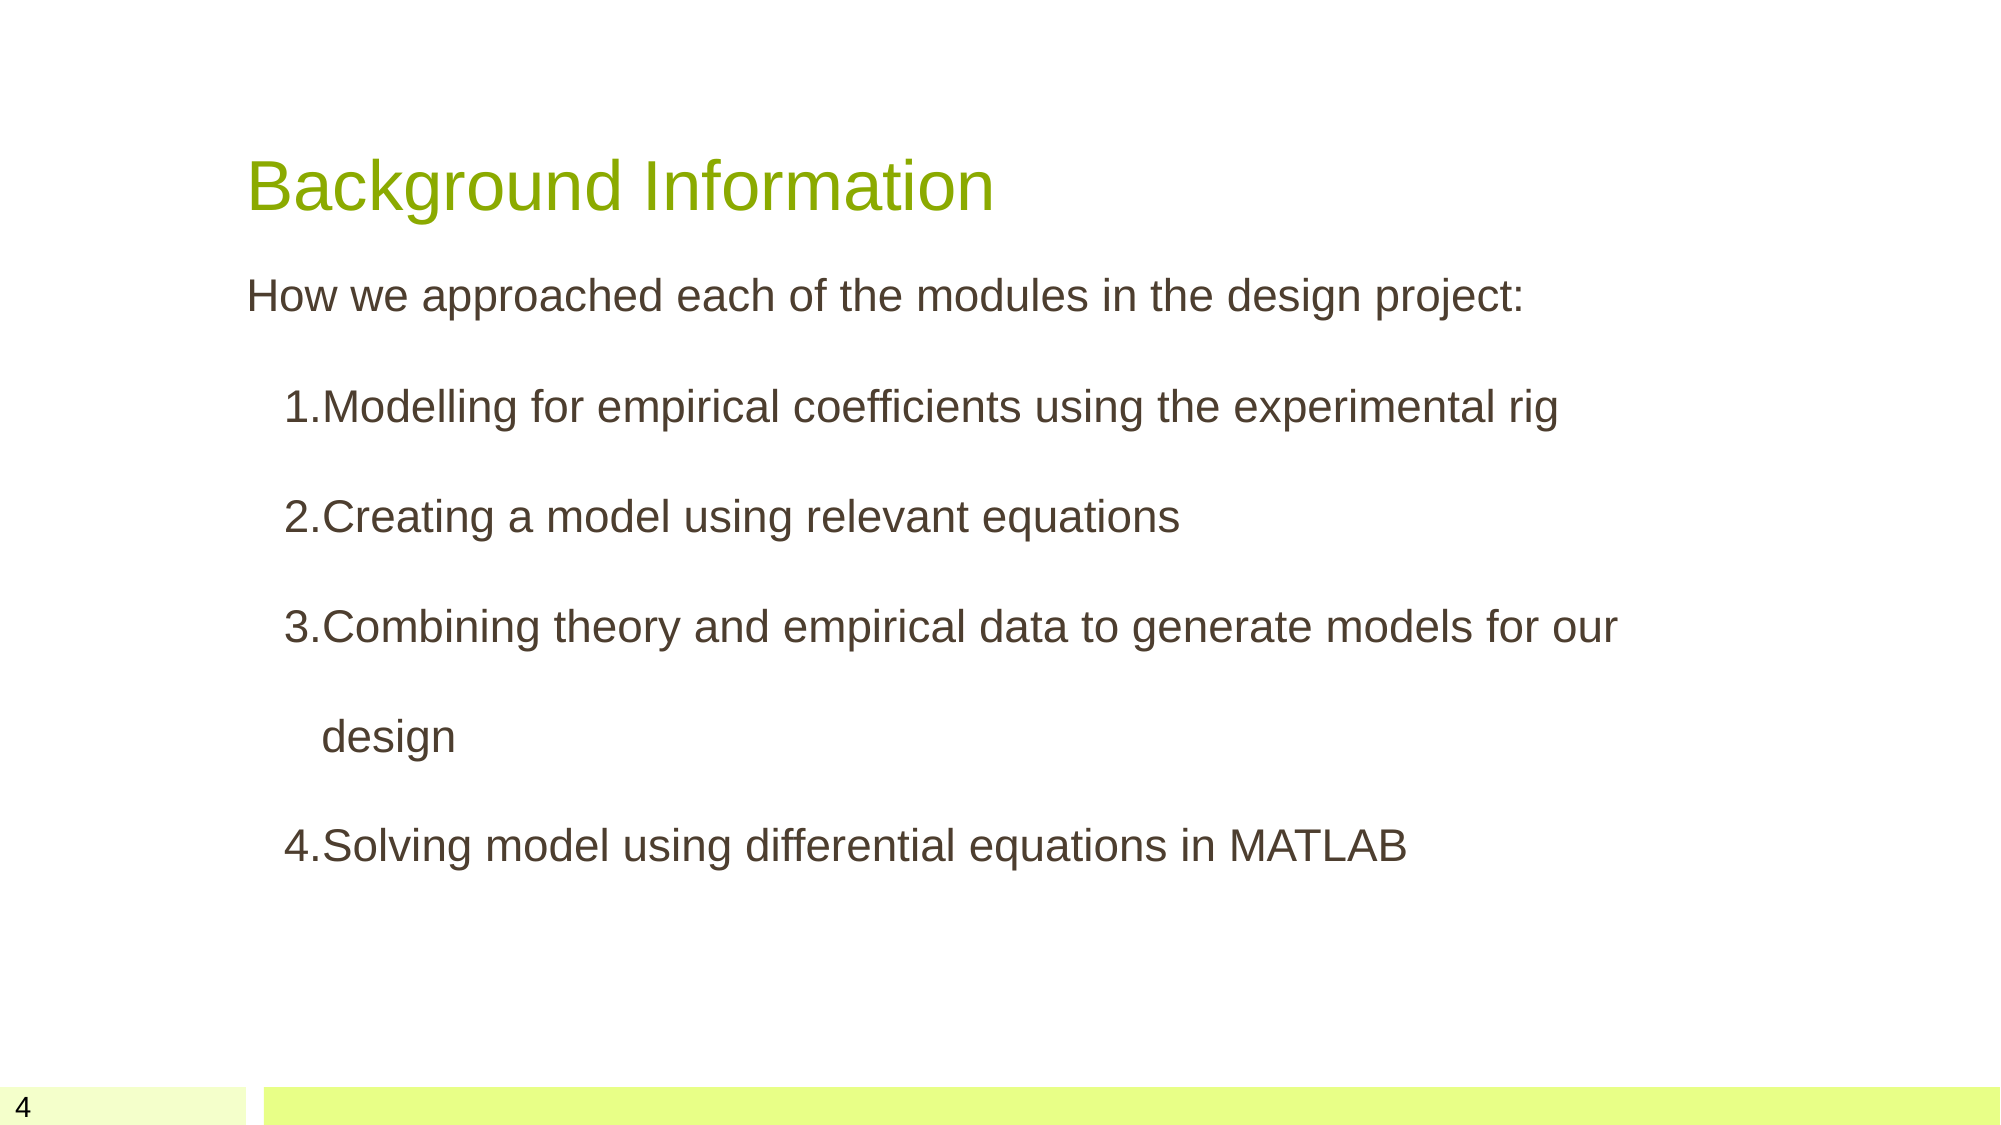

# Background Information
How we approached each of the modules in the design project:
Modelling for empirical coefficients using the experimental rig
Creating a model using relevant equations
Combining theory and empirical data to generate models for our design
Solving model using differential equations in MATLAB
4